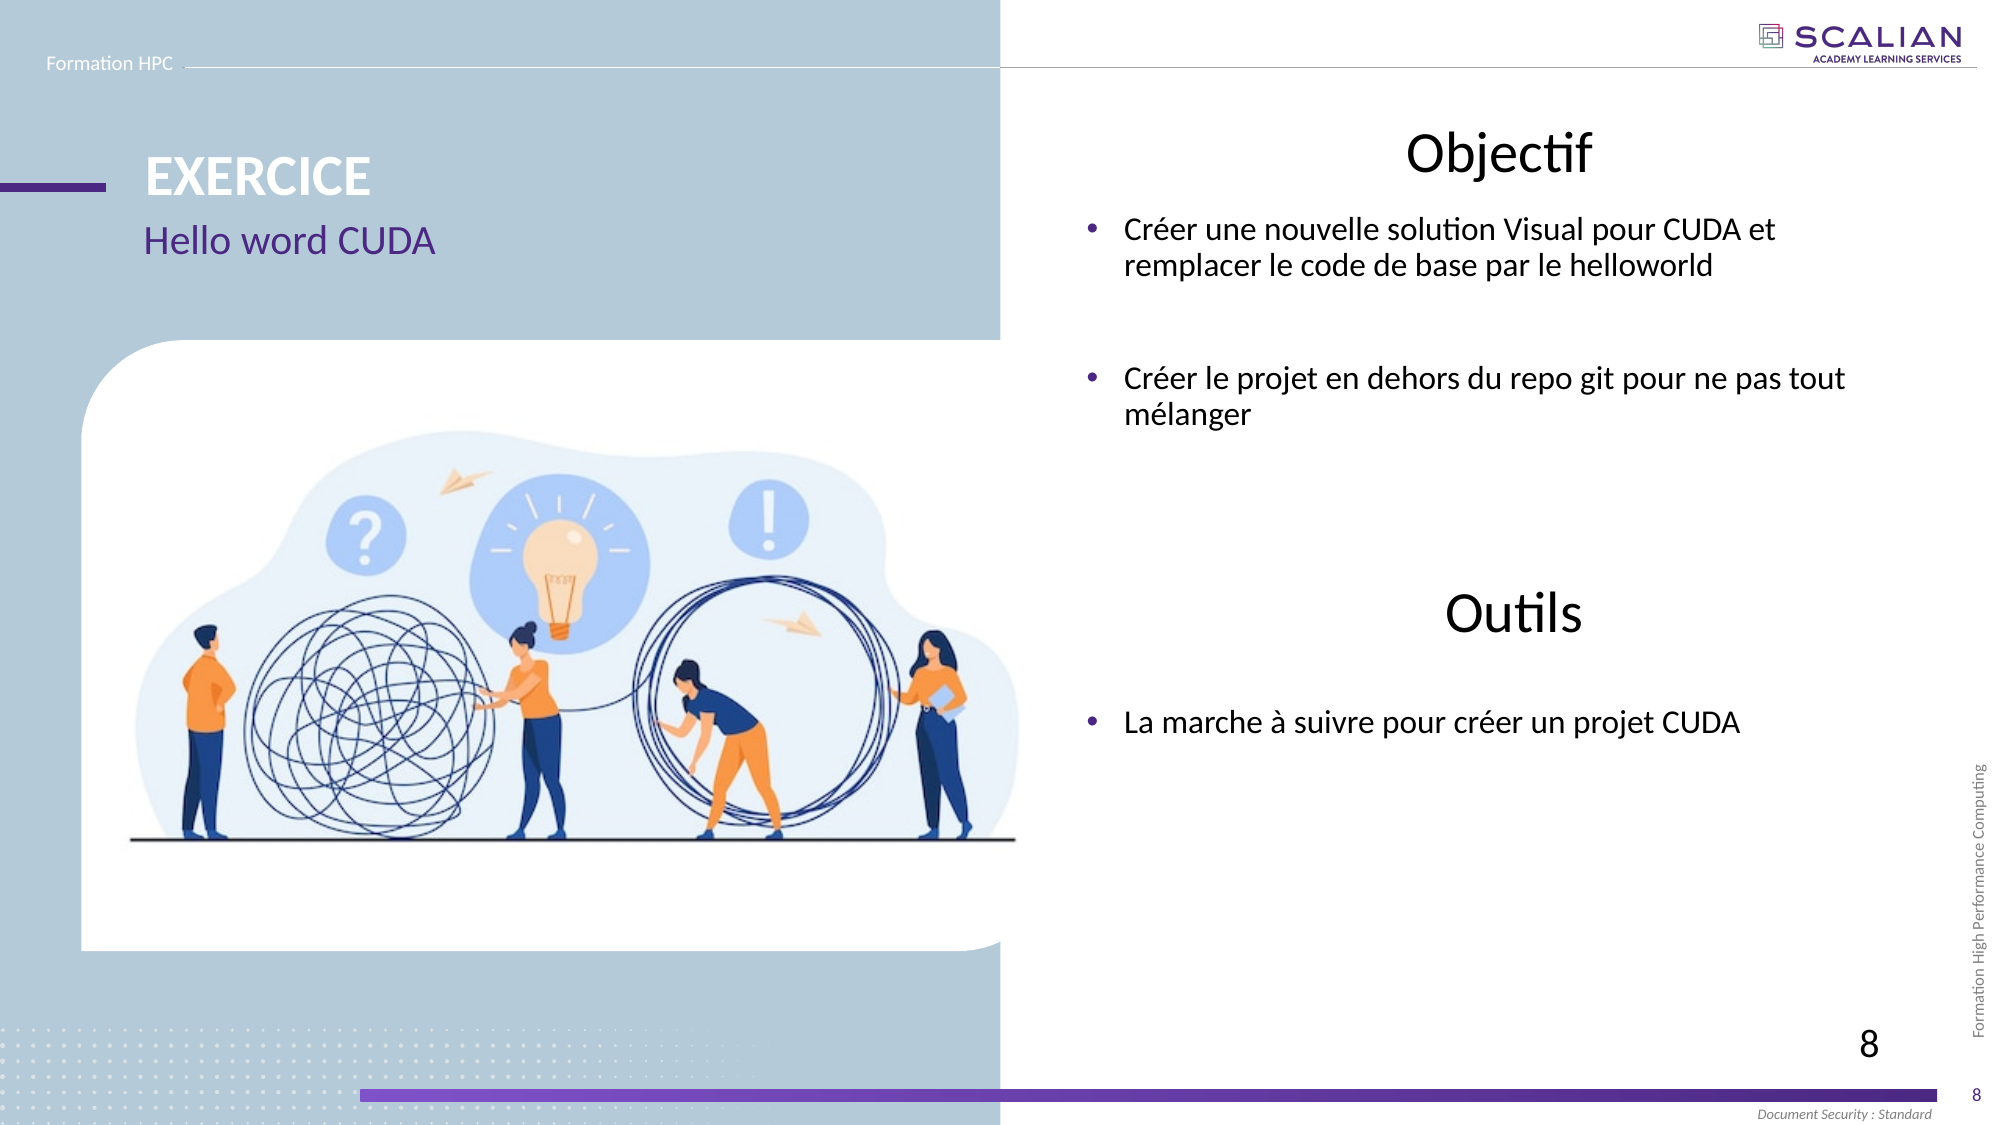

Objectif
Créer une nouvelle solution Visual pour CUDA et remplacer le code de base par le helloworld

Créer le projet en dehors du repo git pour ne pas tout mélanger

Hello word CUDA
Outils
Outils
La marche à suivre pour créer un projet CUDA

8